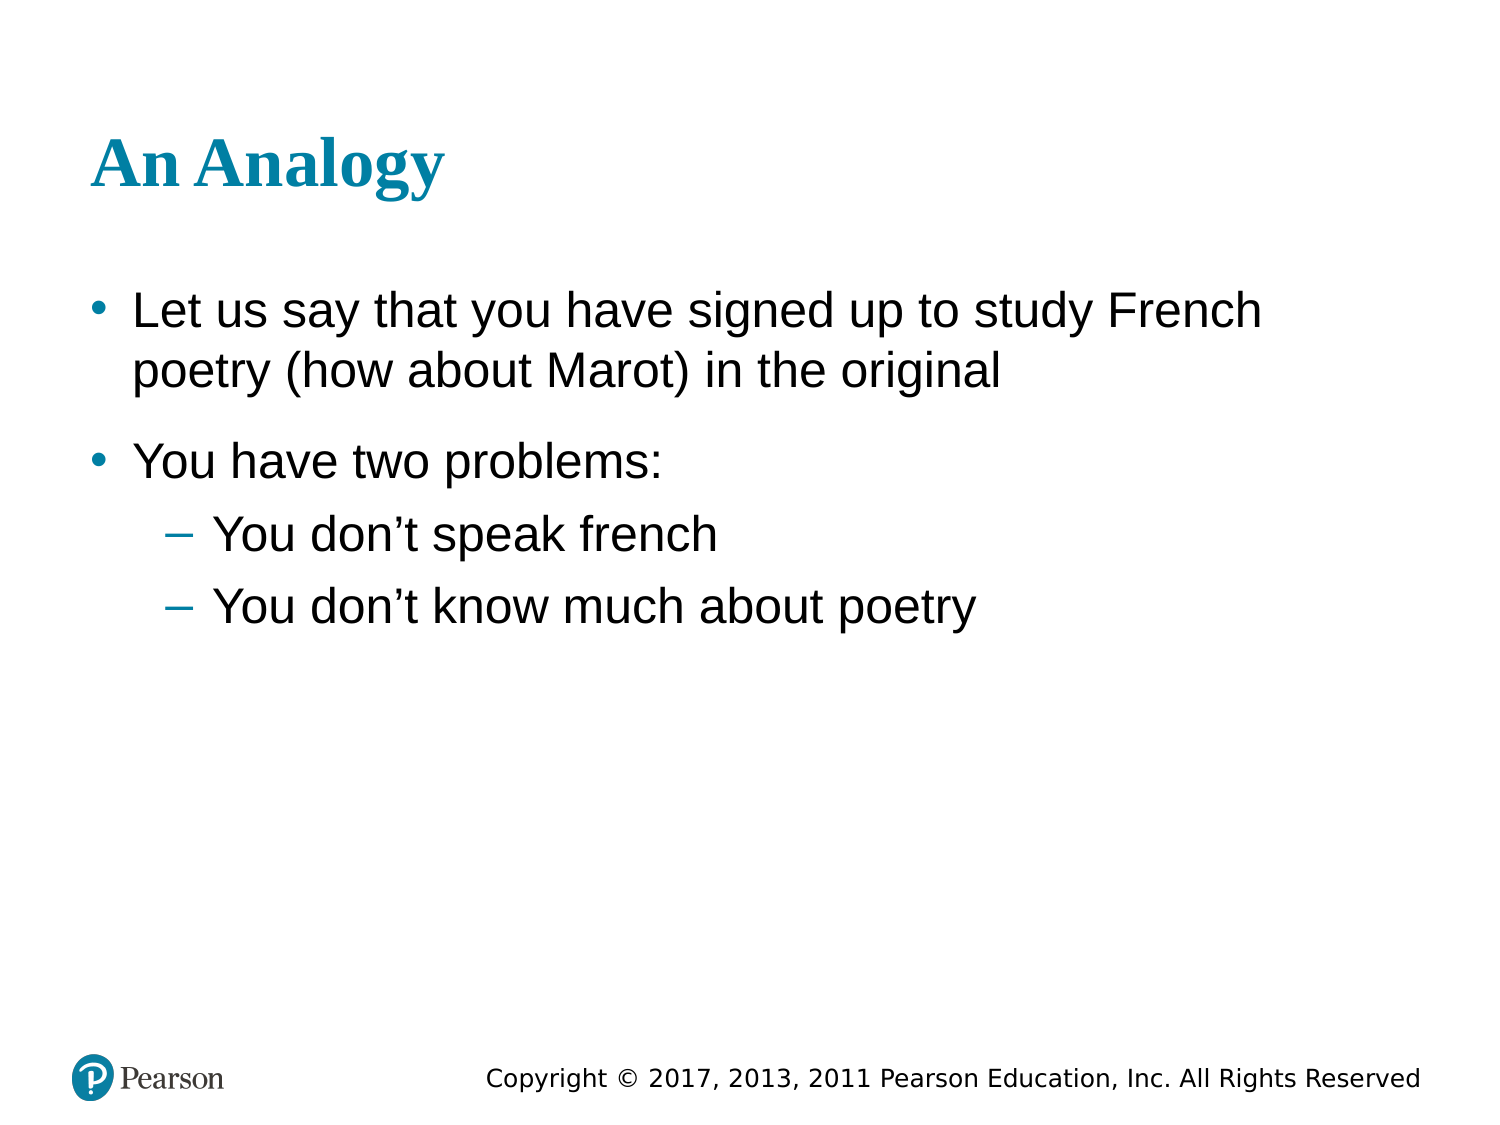

# An Analogy
Let us say that you have signed up to study French poetry (how about Marot) in the original
You have two problems:
You don’t speak french
You don’t know much about poetry